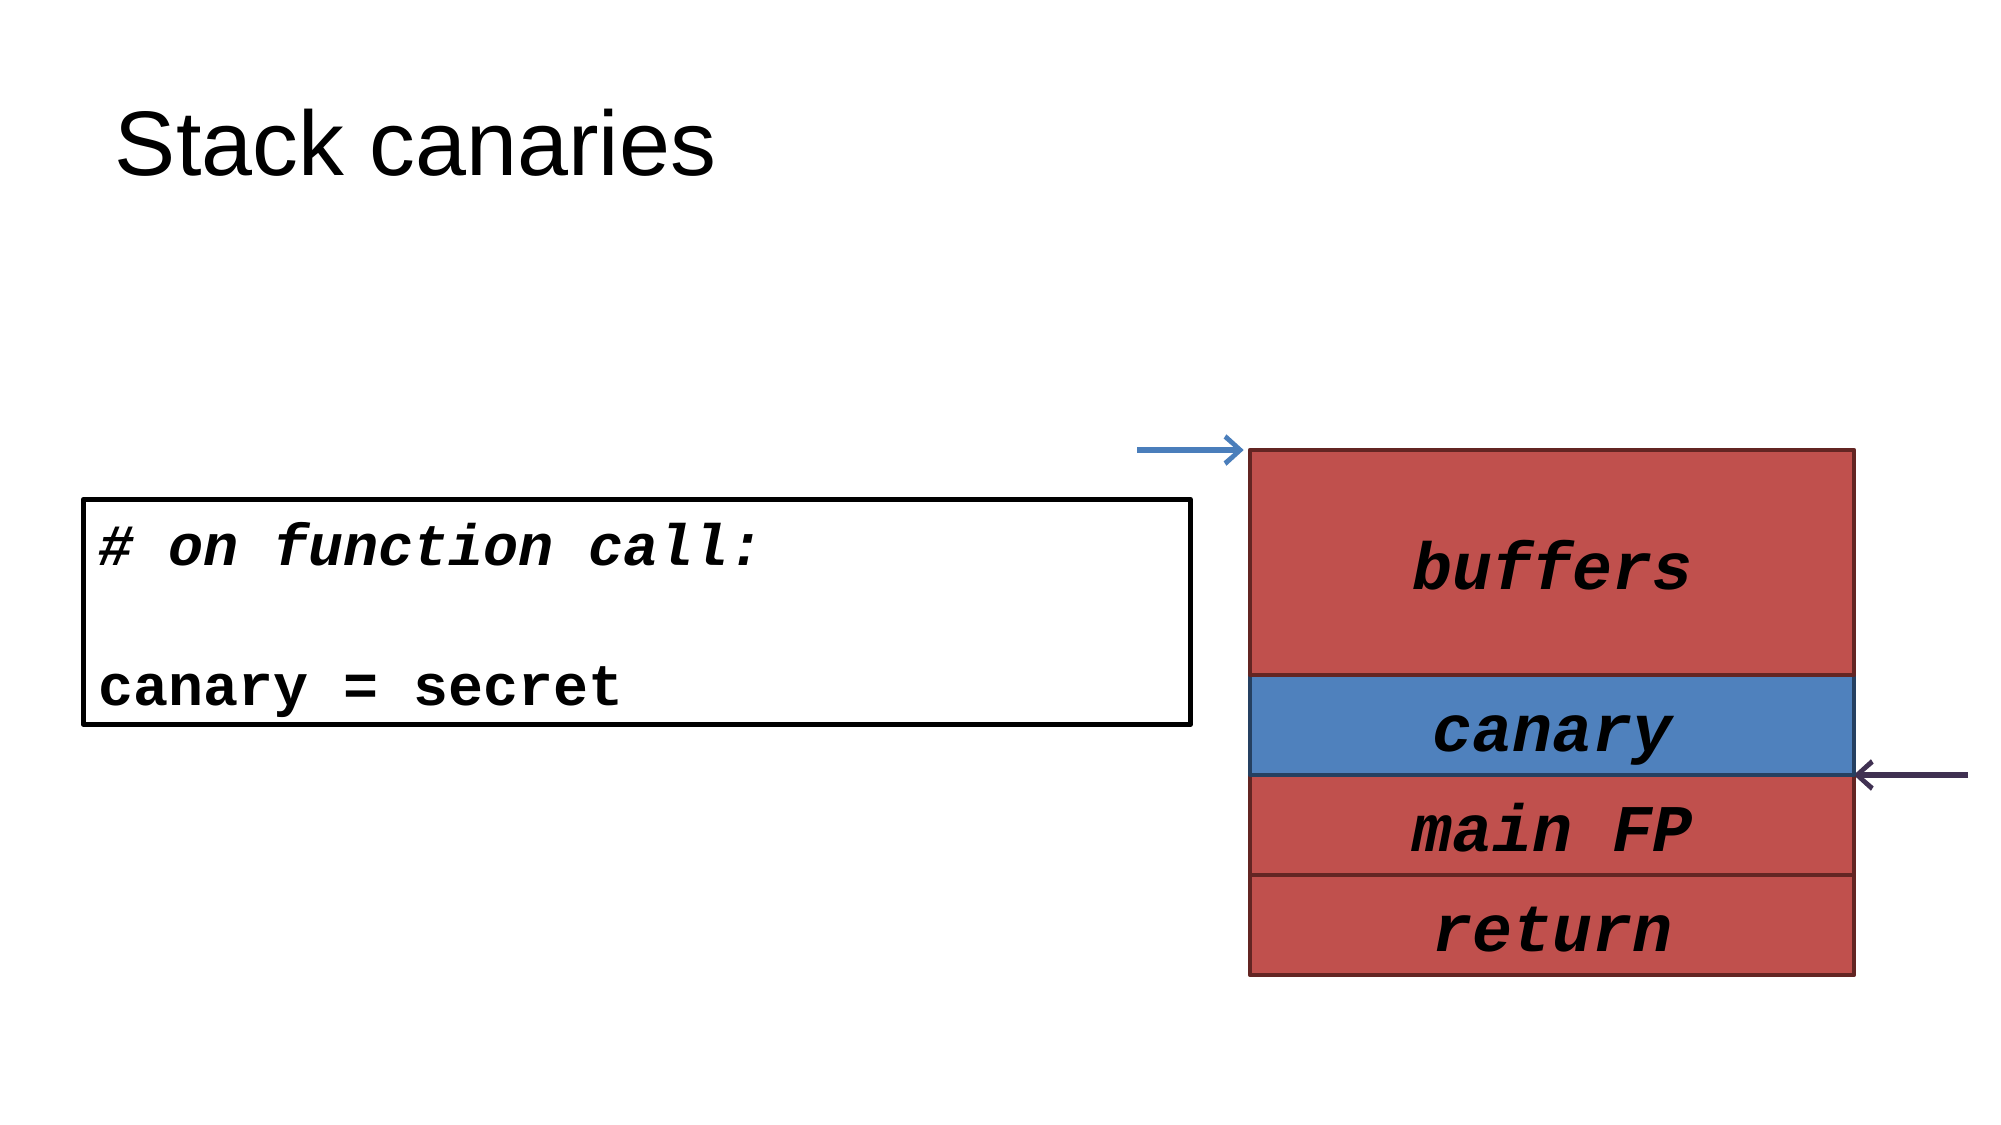

# Stack canaries
buffers
# on function call:

canary = secret

canary

main FP

return